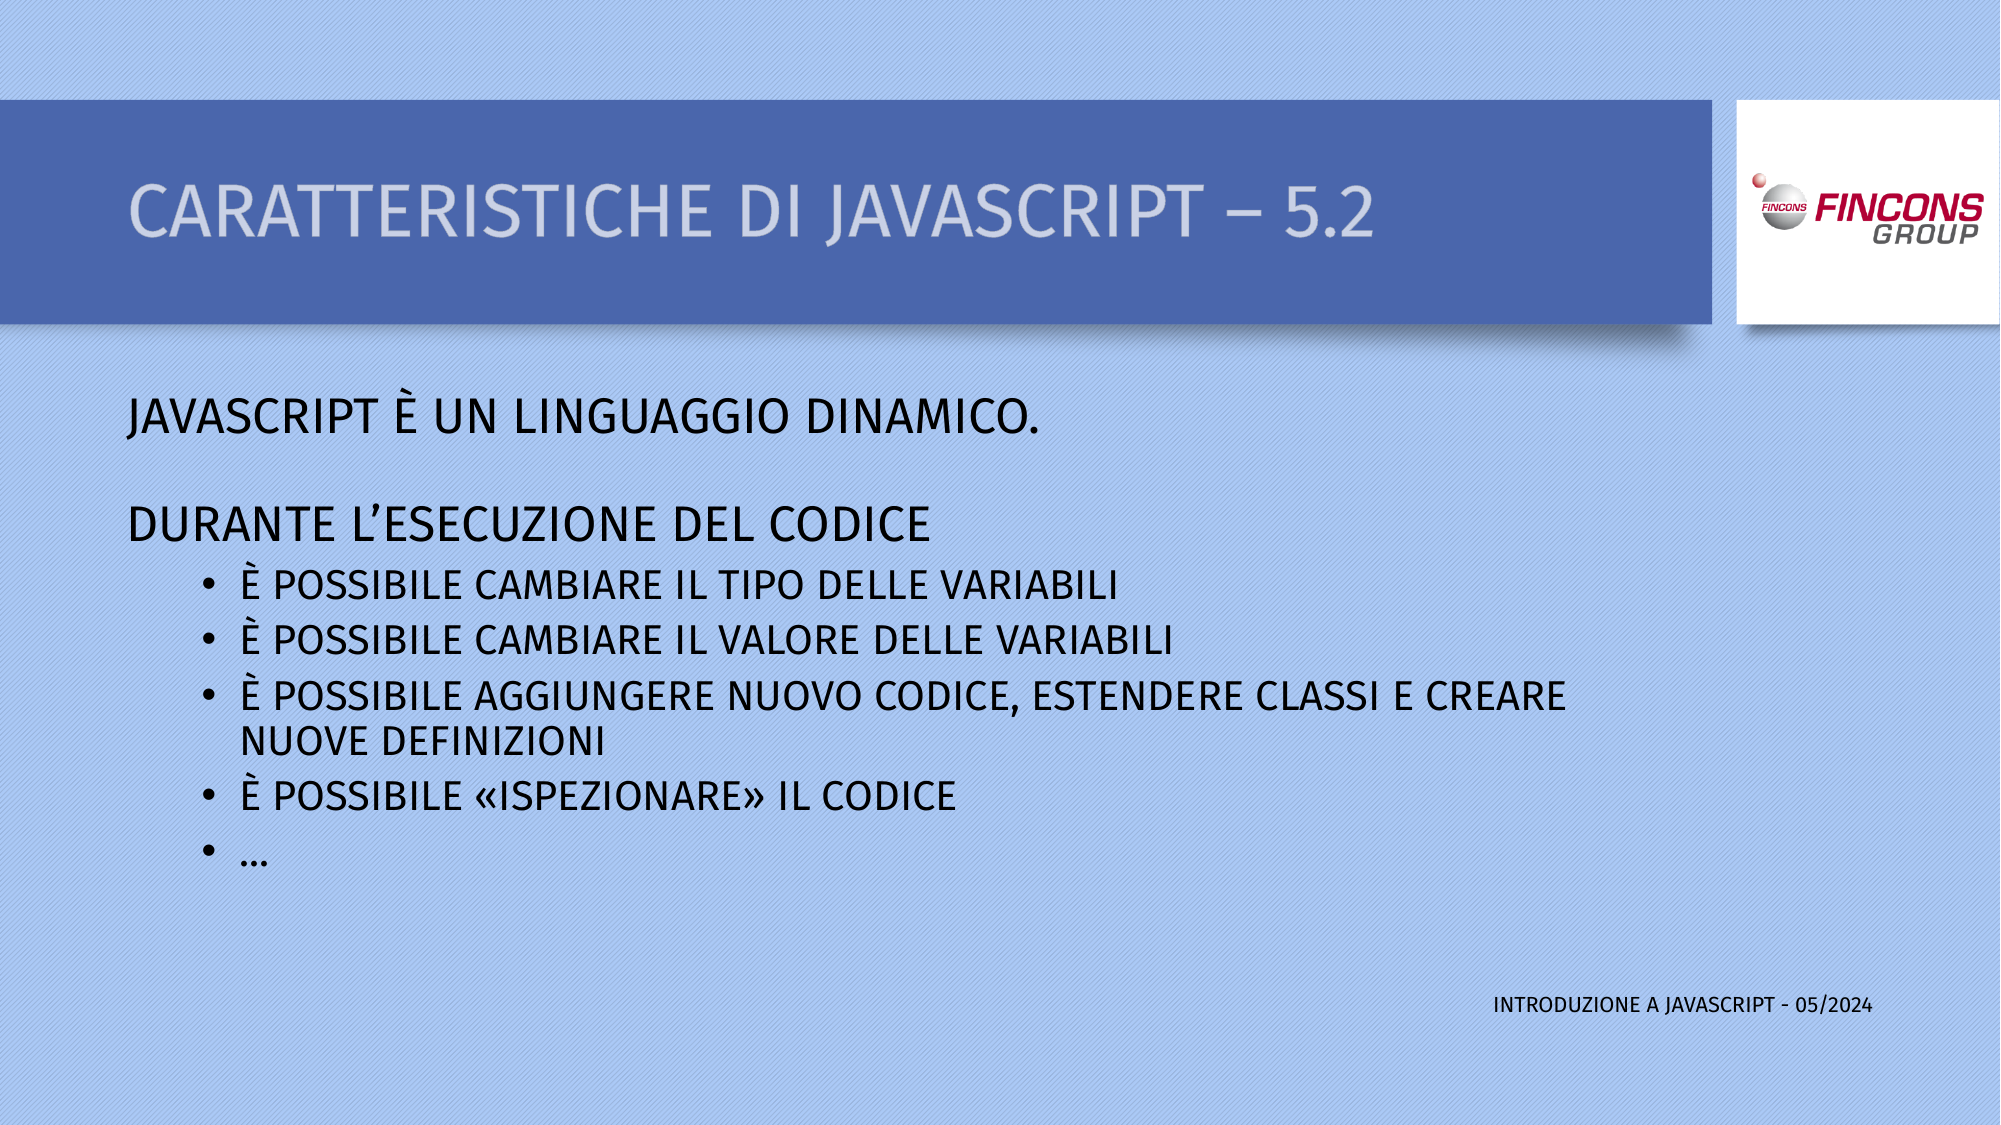

# CARATTERISTICHE DI JAVASCRIPT – 5.2
JAVASCRIPT È UN LINGUAGGIO DINAMICO.
DURANTE L’ESECUZIONE DEL CODICE
È POSSIBILE CAMBIARE IL TIPO DELLE VARIABILI
È POSSIBILE CAMBIARE IL VALORE DELLE VARIABILI
È POSSIBILE AGGIUNGERE NUOVO CODICE, ESTENDERE CLASSI E CREARE NUOVE DEFINIZIONI
È POSSIBILE «ISPEZIONARE» IL CODICE
...
INTRODUZIONE A JAVASCRIPT - 05/2024